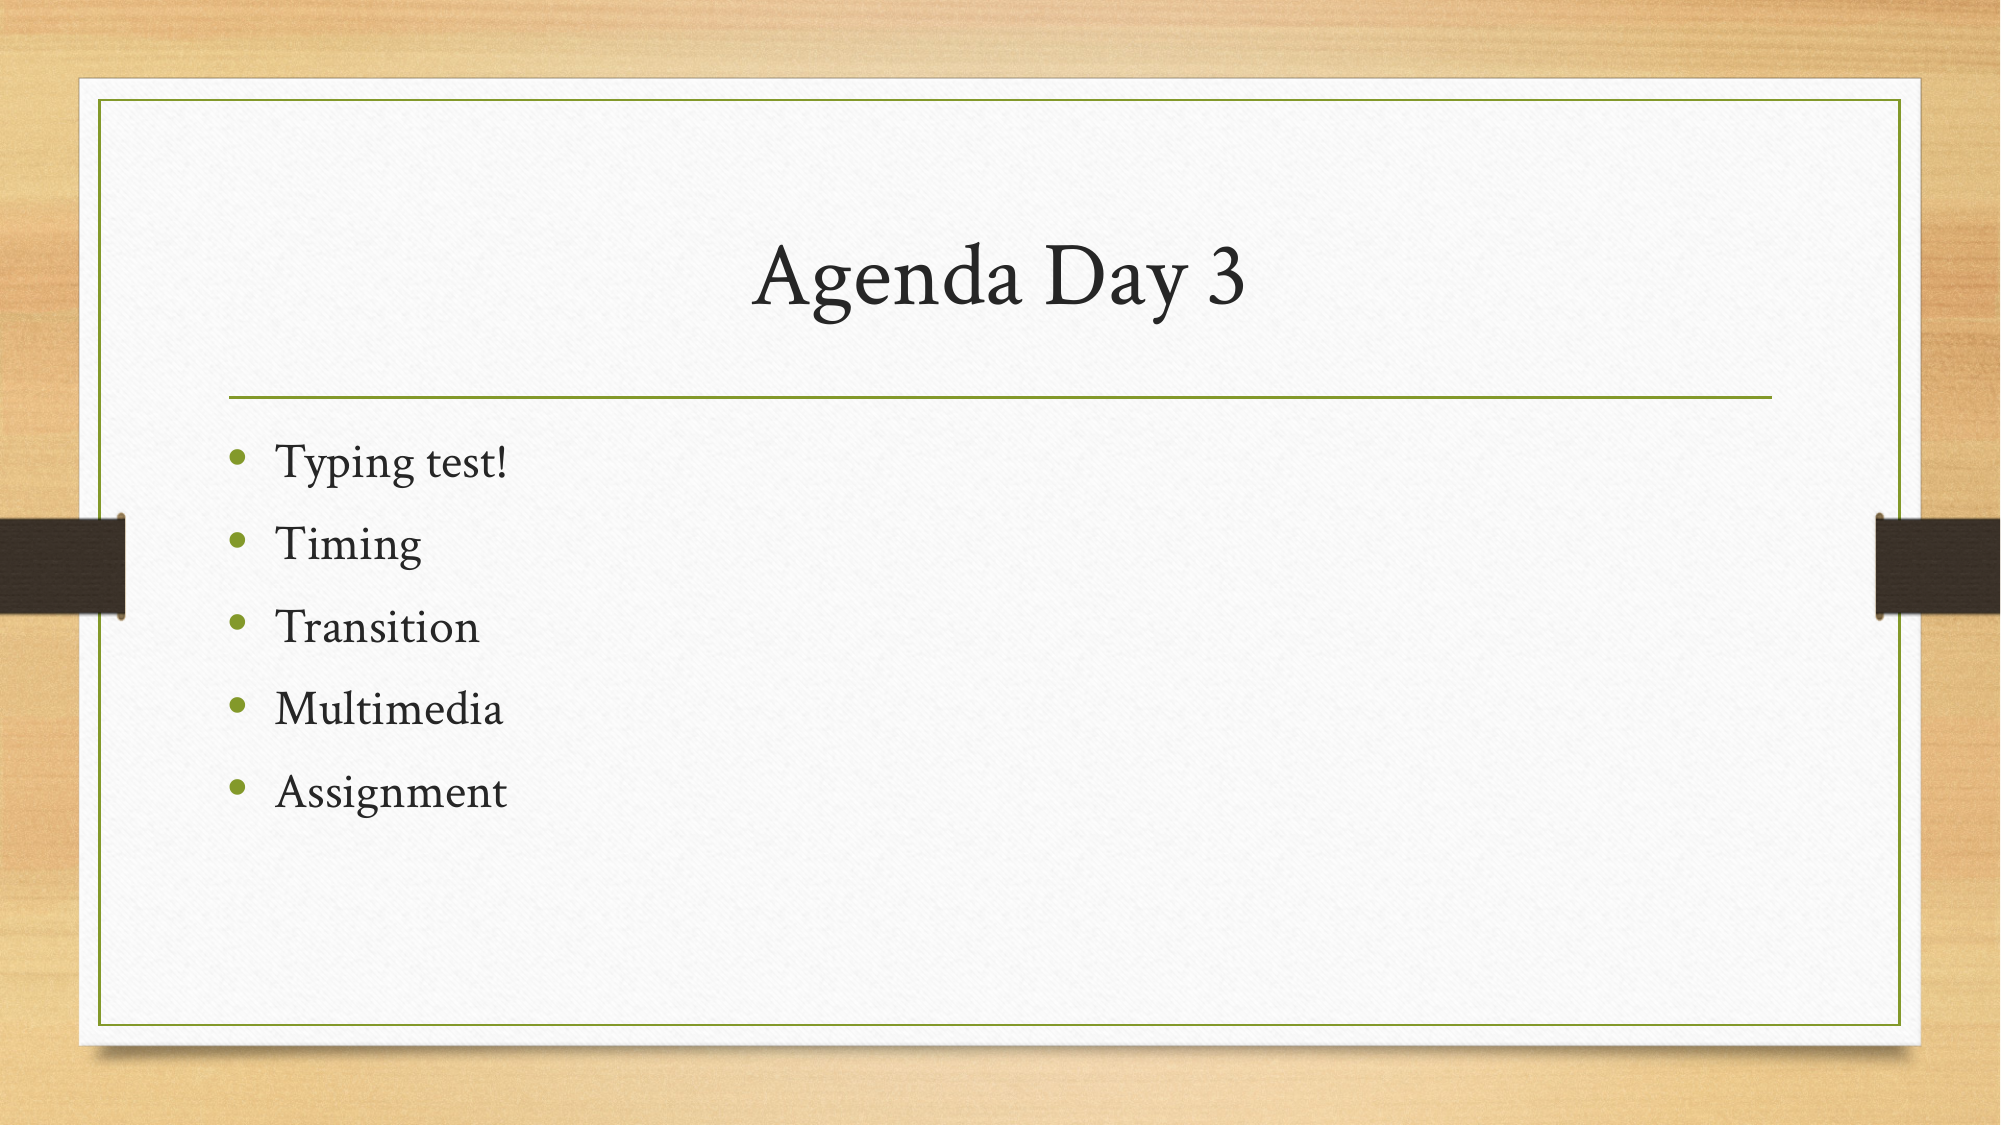

# Agenda Day 3
Typing test!
Timing
Transition
Multimedia
Assignment